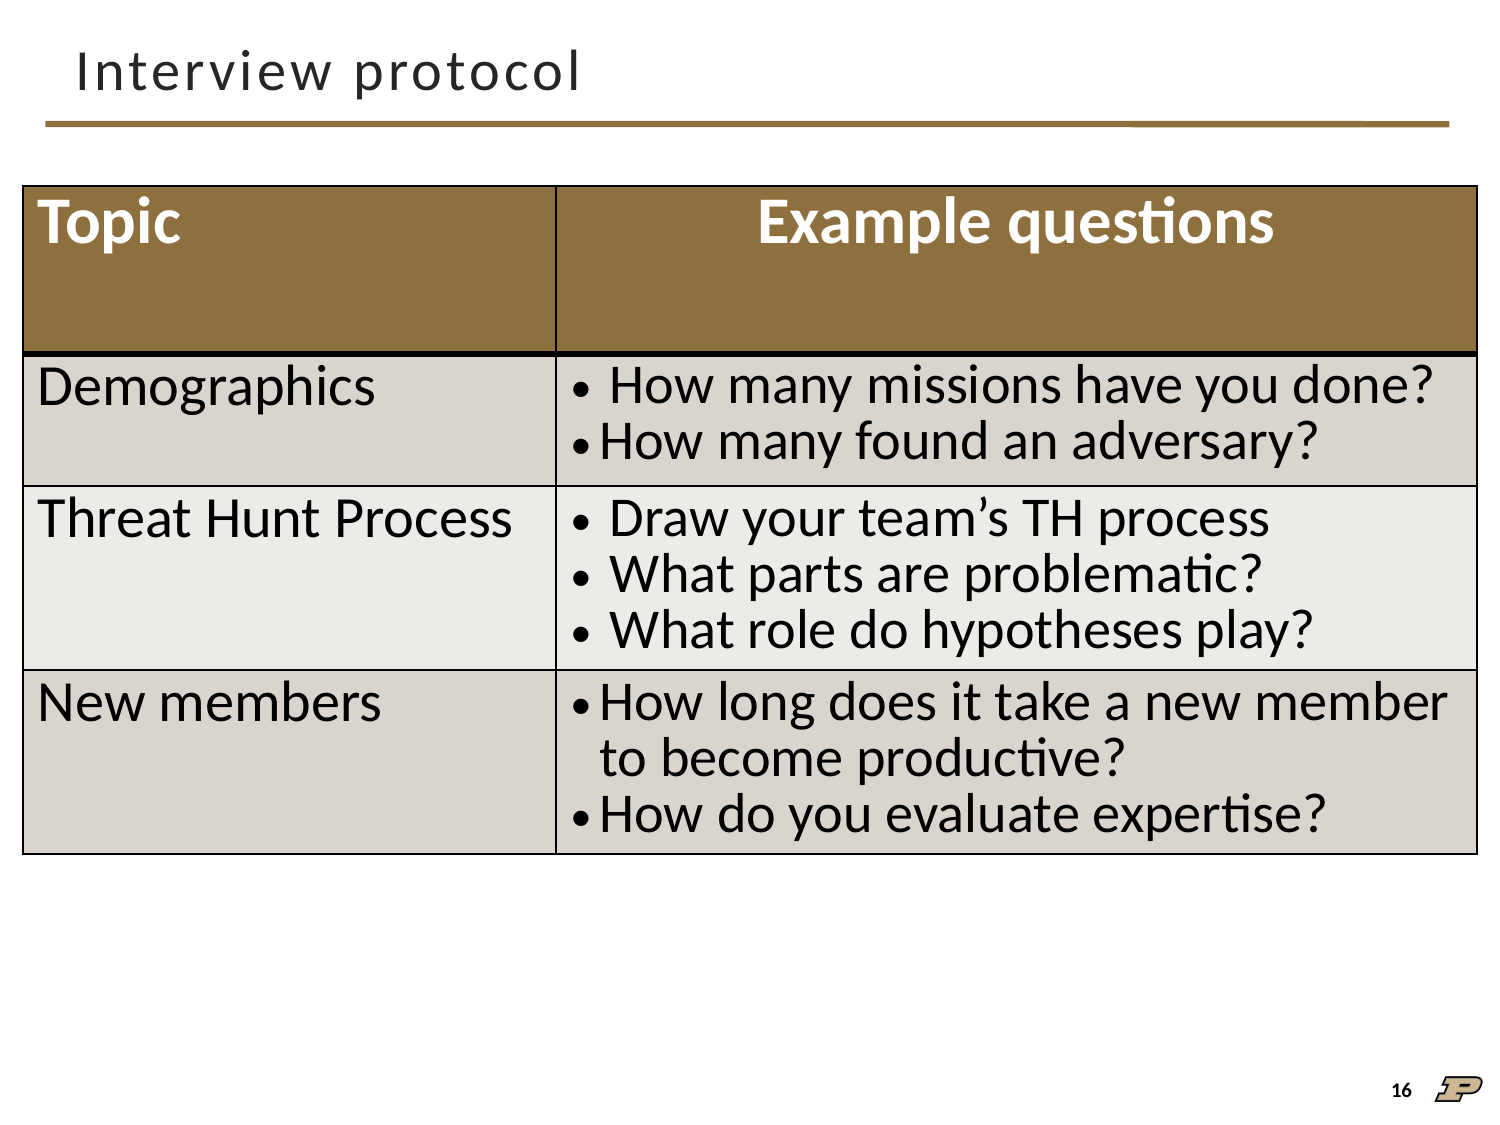

# Interview protocol
| Topic | Example questions |
| --- | --- |
| Demographics | How many missions have you done? How many found an adversary? |
| Threat Hunt Process | Draw your team’s TH process What parts are problematic? What role do hypotheses play? |
| New members | How long does it take a new member to become productive? How do you evaluate expertise? |
16